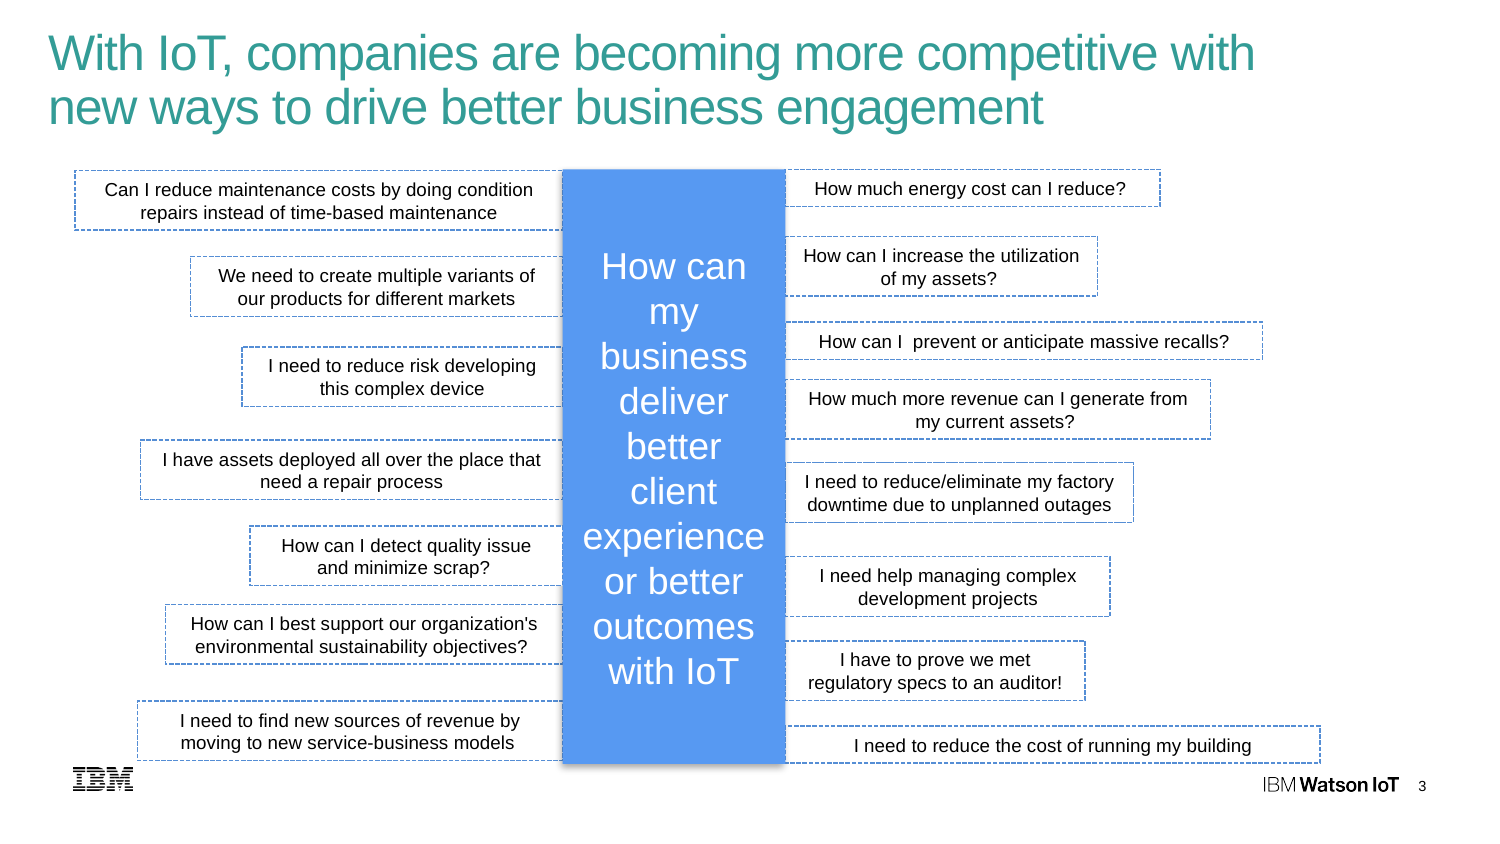

# With IoT, companies are becoming more competitive with new ways to drive better business engagement
How can my business deliver better client experience or better outcomes with IoT
How much energy cost can I reduce?
Can I reduce maintenance costs by doing condition repairs instead of time-based maintenance
How can I increase the utilization of my assets?
We need to create multiple variants of our products for different markets
How can I  prevent or anticipate massive recalls?
I need to reduce risk developing this complex device
How much more revenue can I generate from my current assets?
I have assets deployed all over the place that need a repair process
I need to reduce/eliminate my factory downtime due to unplanned outages
How can I detect quality issue and minimize scrap?
I need help managing complex development projects
How can I best support our organization's environmental sustainability objectives?
I have to prove we met regulatory specs to an auditor!
I need to find new sources of revenue by moving to new service-business models
I need to reduce the cost of running my building